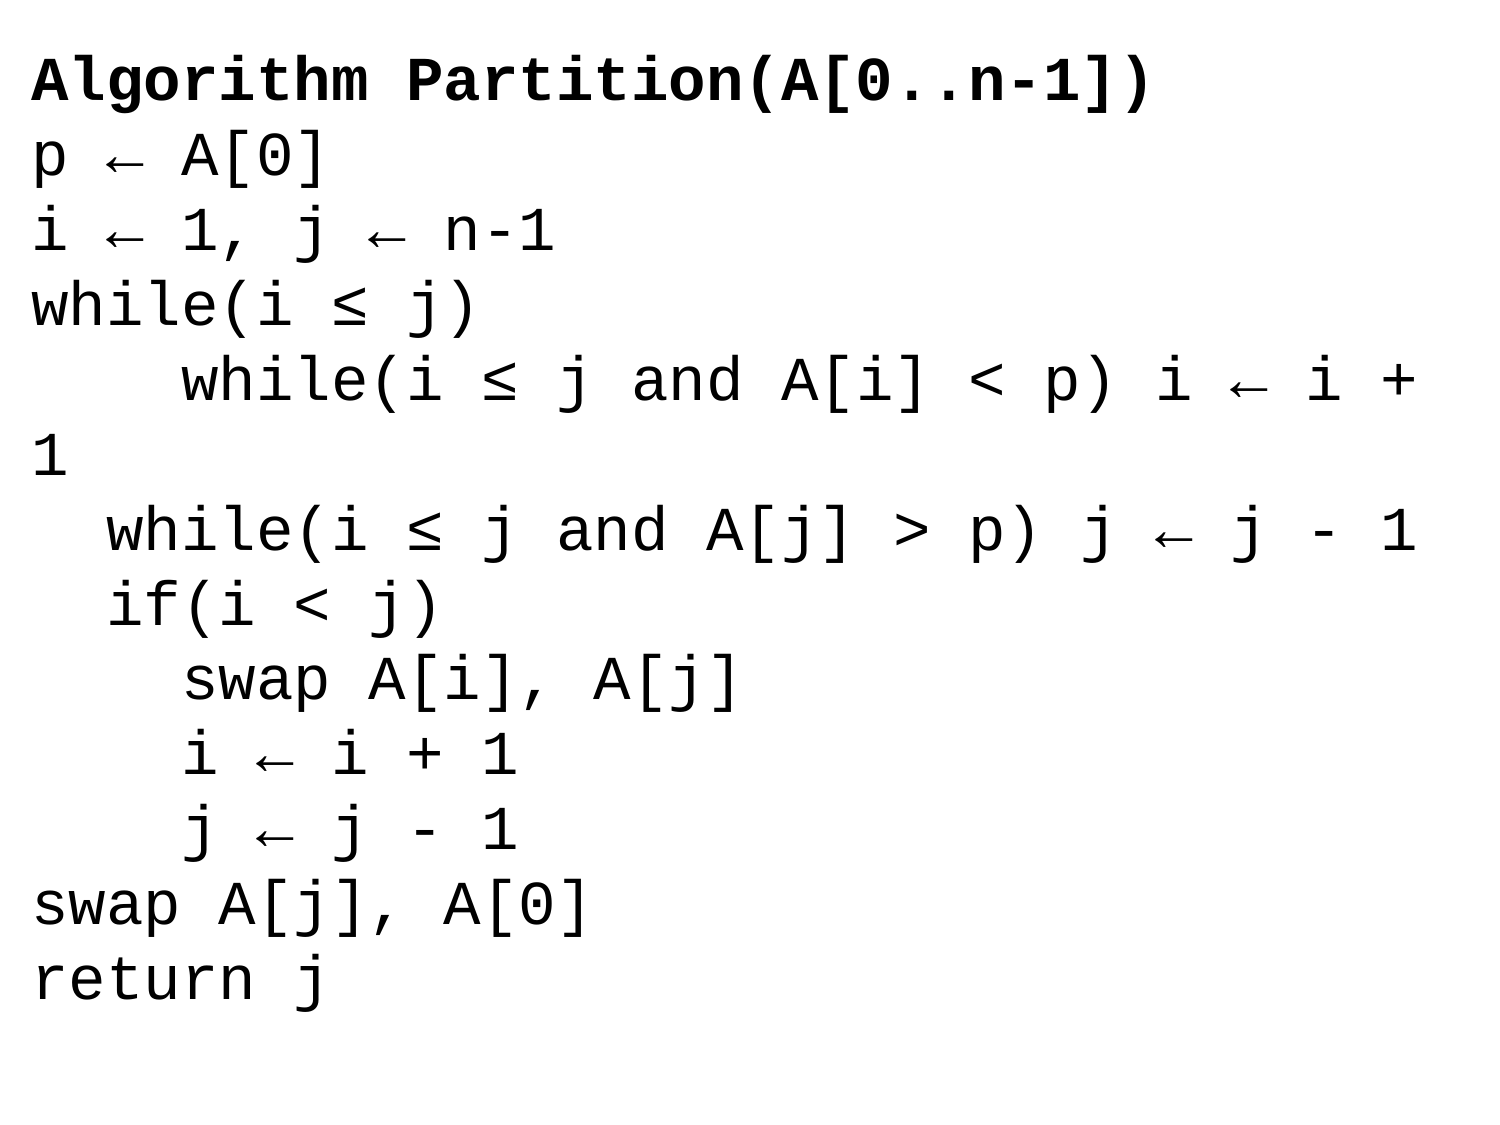

Algorithm Partition(A[0..n-1])
p ← A[0]
i ← 1, j ← n-1
while(i ≤ j)
	while(i ≤ j and A[i] < p) i ← i + 1
while(i ≤ j and A[j] > p) j ← j - 1
if(i < j)
	swap A[i], A[j]
i ← i + 1
j ← j - 1
swap A[j], A[0]
return j